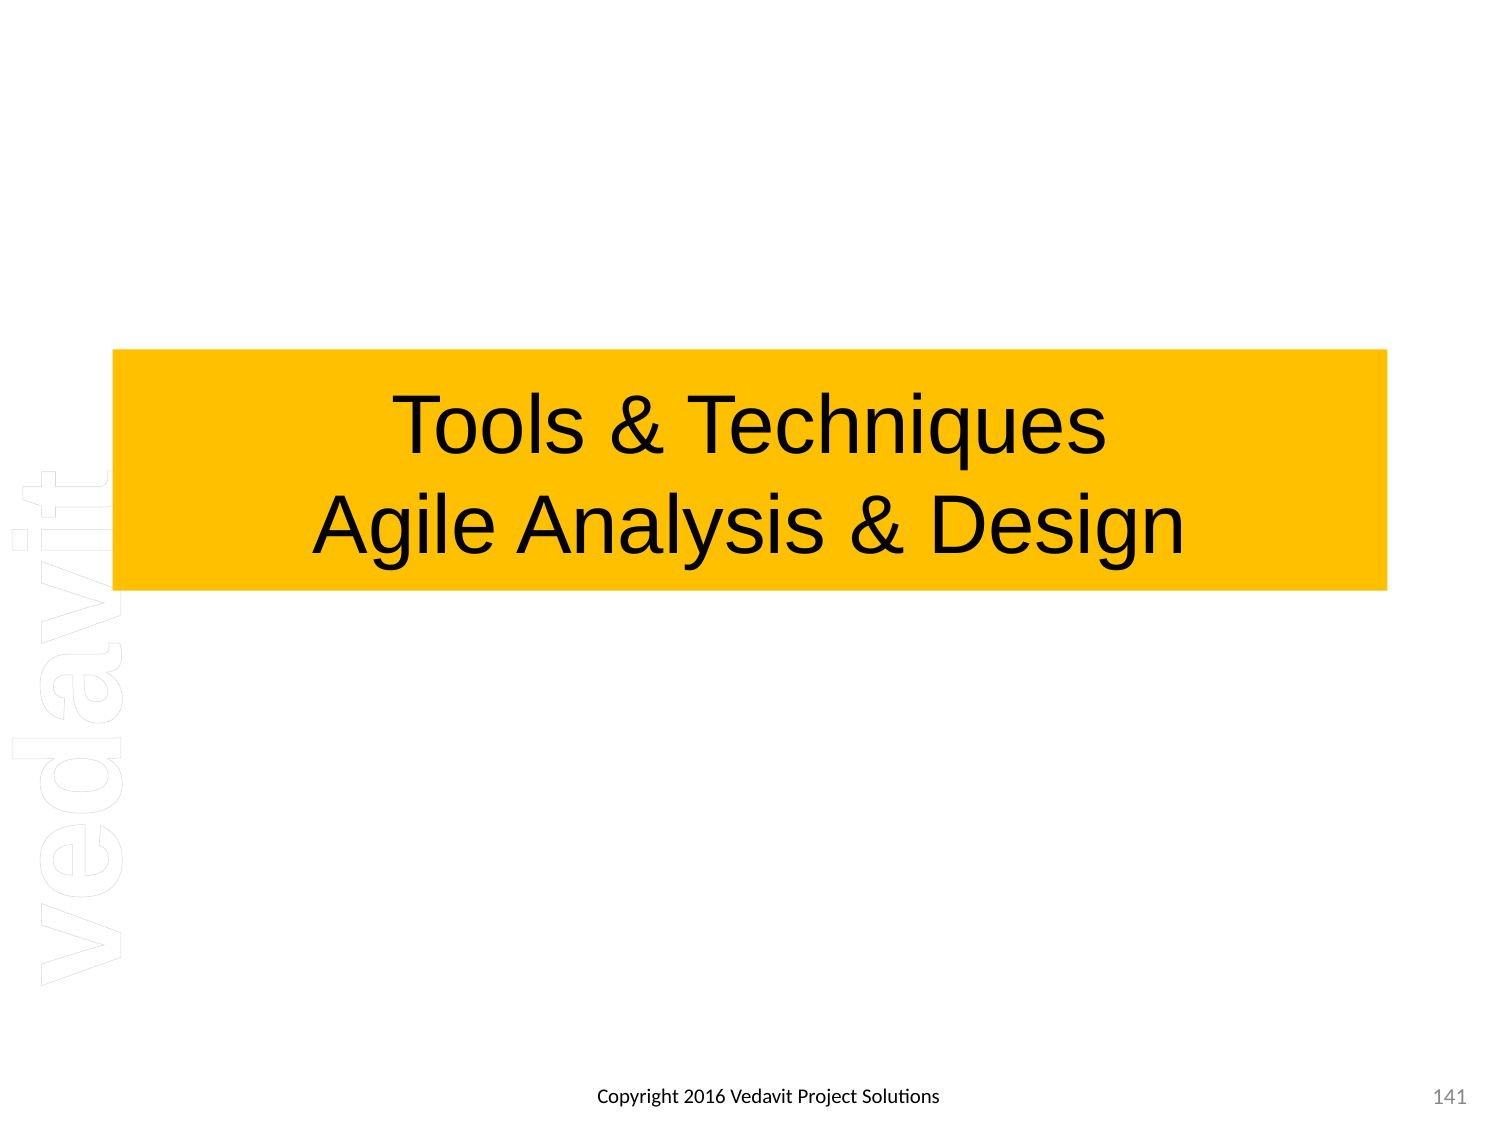

# Tools & Techniques Agile Analysis & Design

141